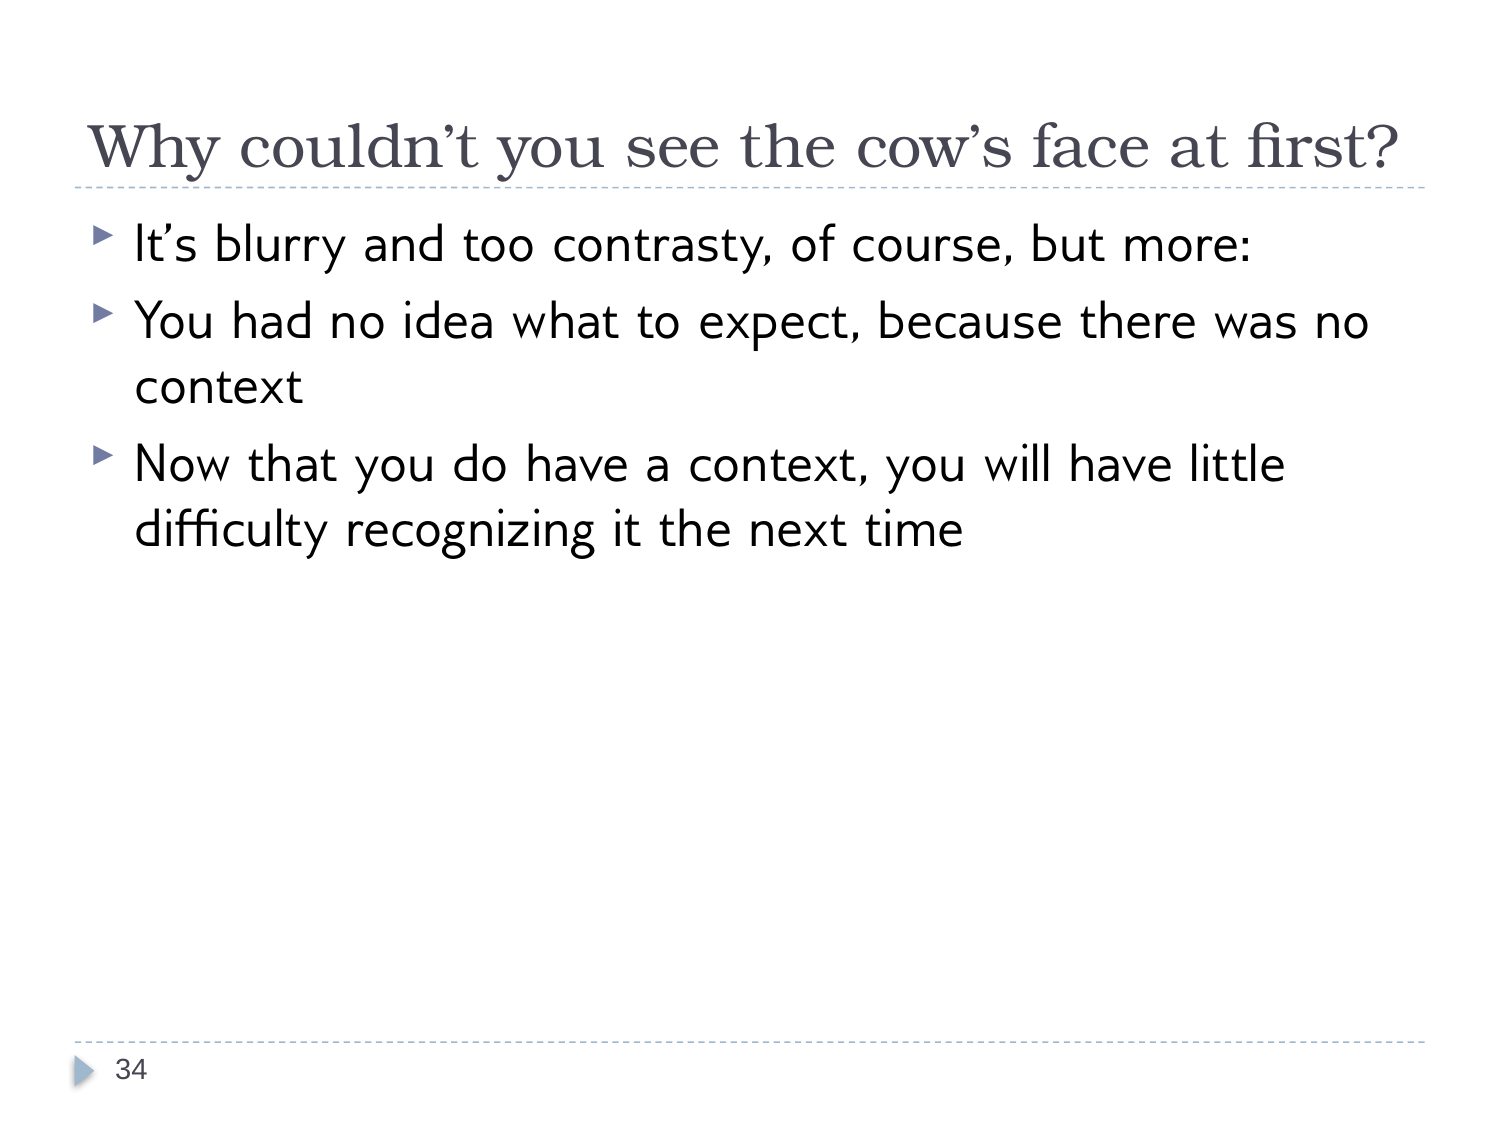

# Why couldn’t you see the cow’s face at first?
It’s blurry and too contrasty, of course, but more:
You had no idea what to expect, because there was no context
Now that you do have a context, you will have little difficulty recognizing it the next time
34